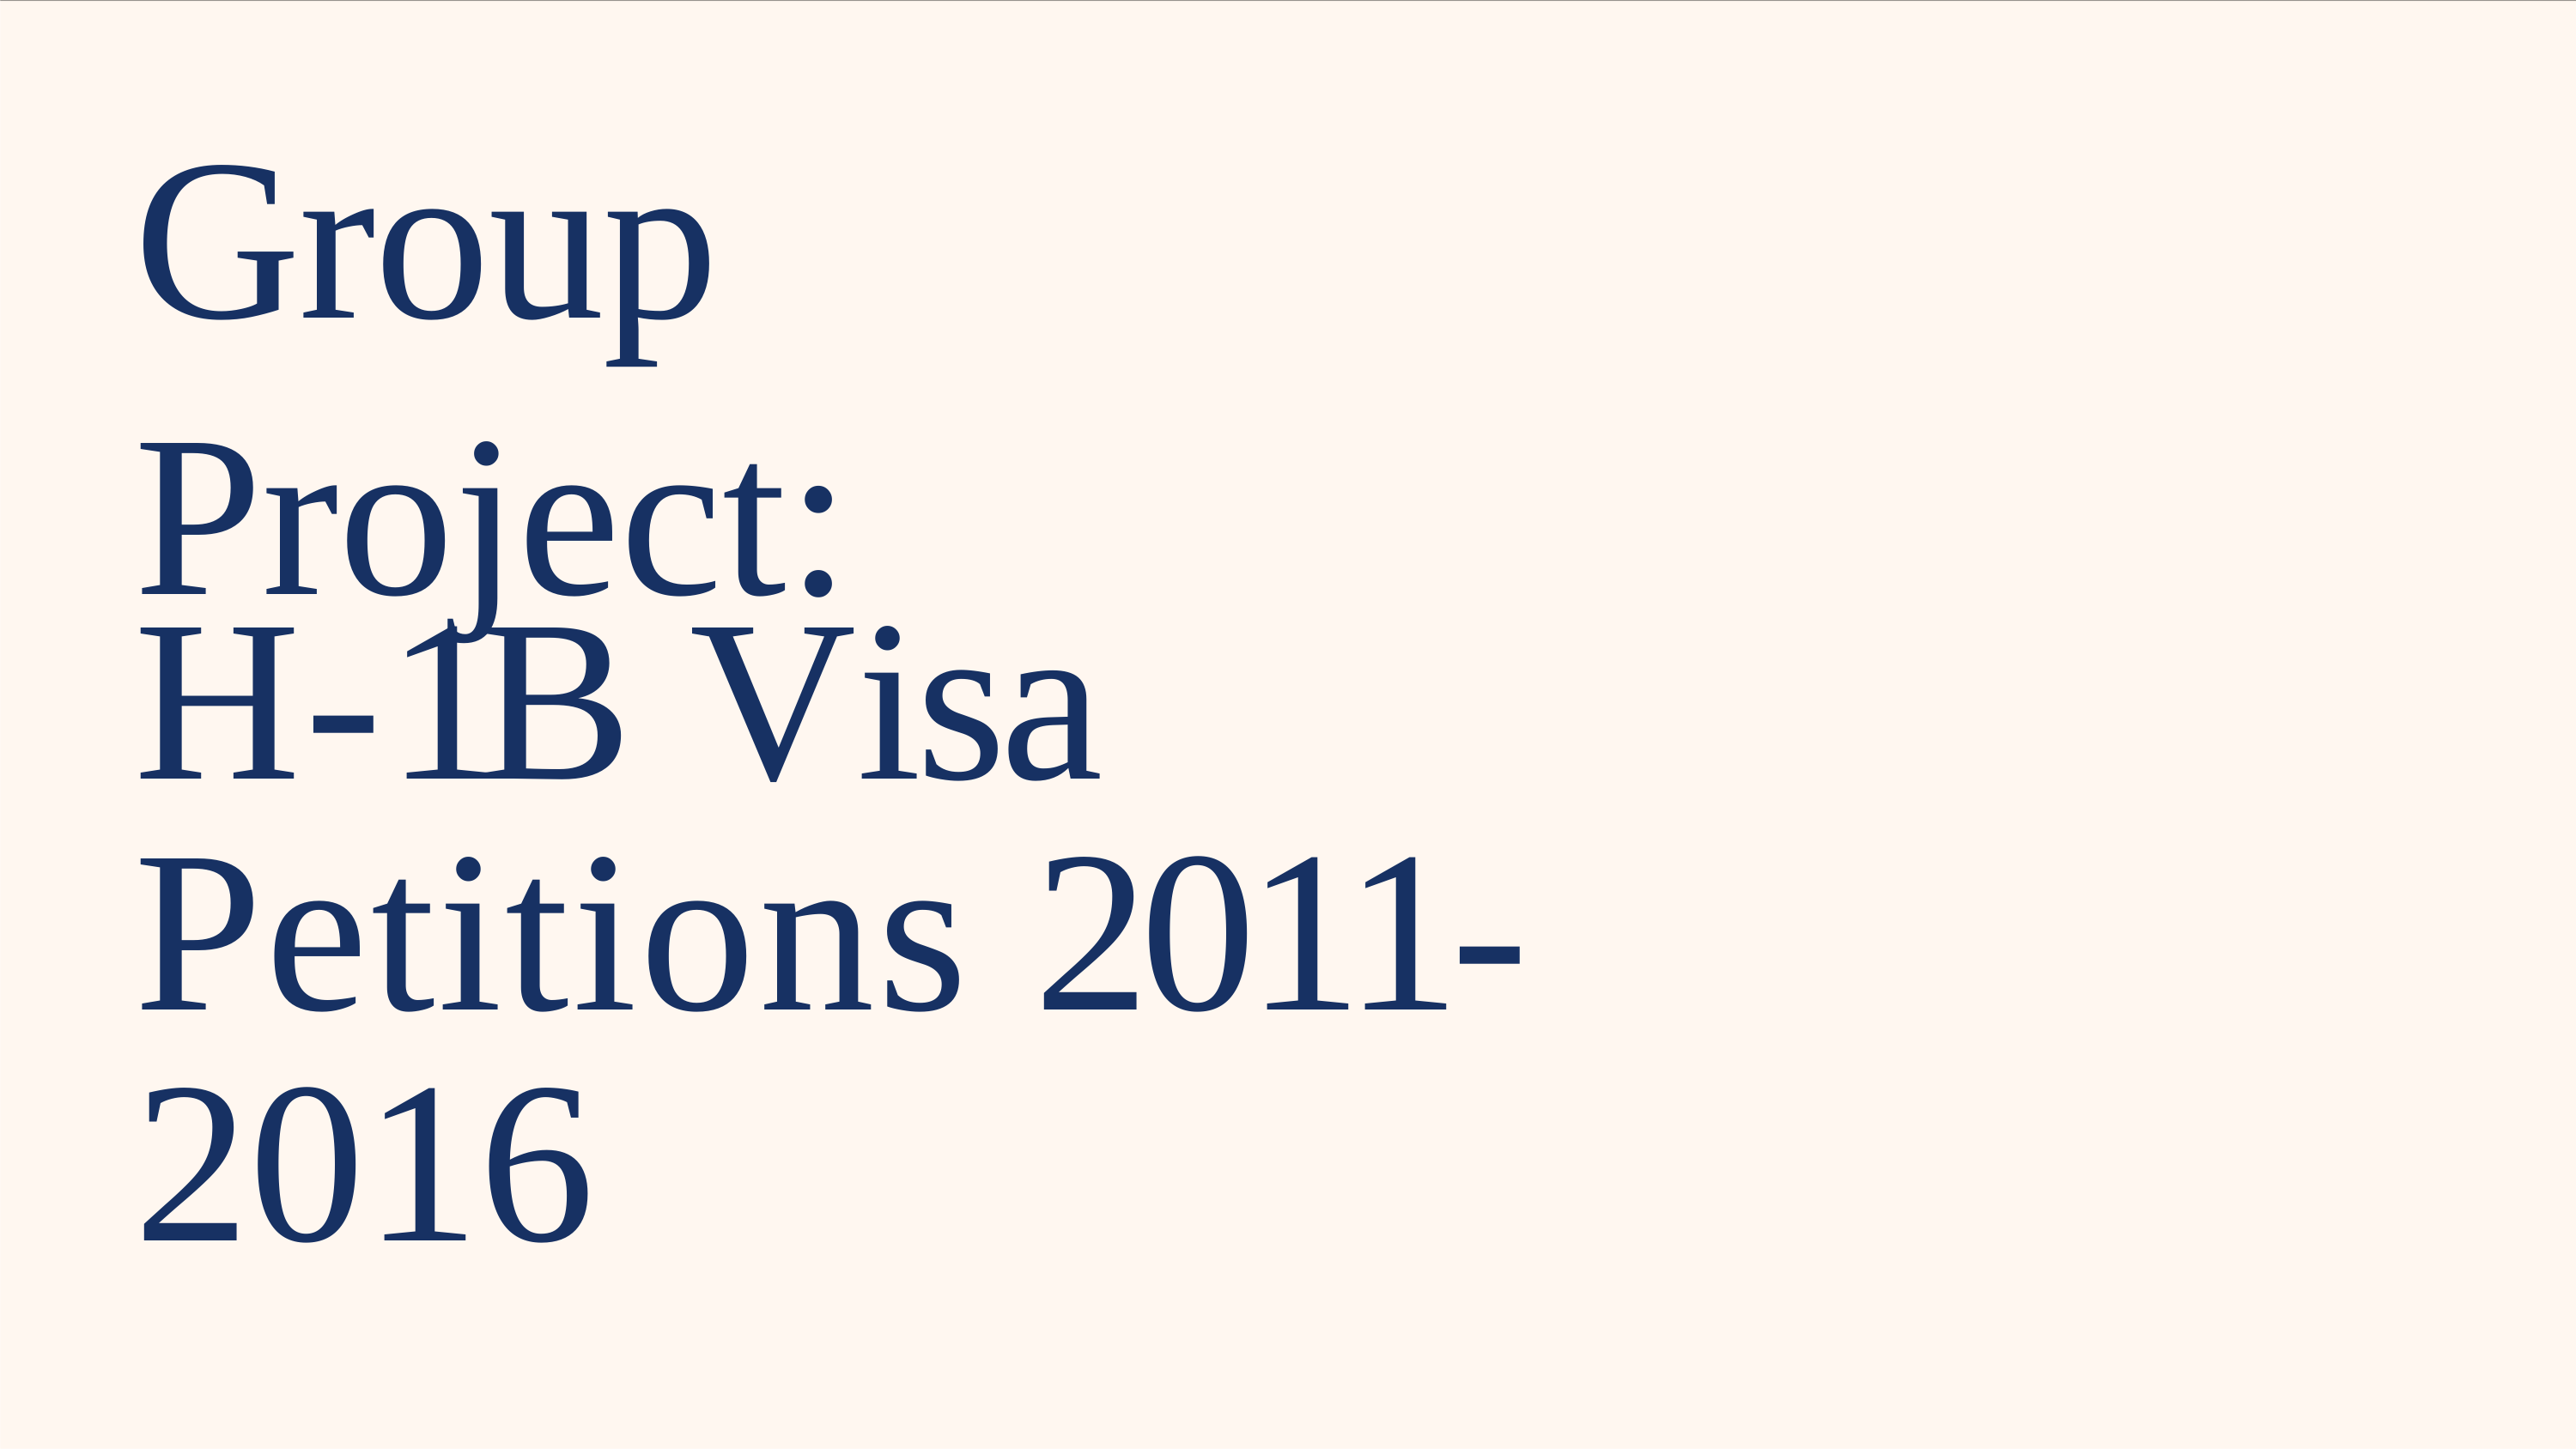

# Group Project:
H-1B Visa Petitions 2011-2016